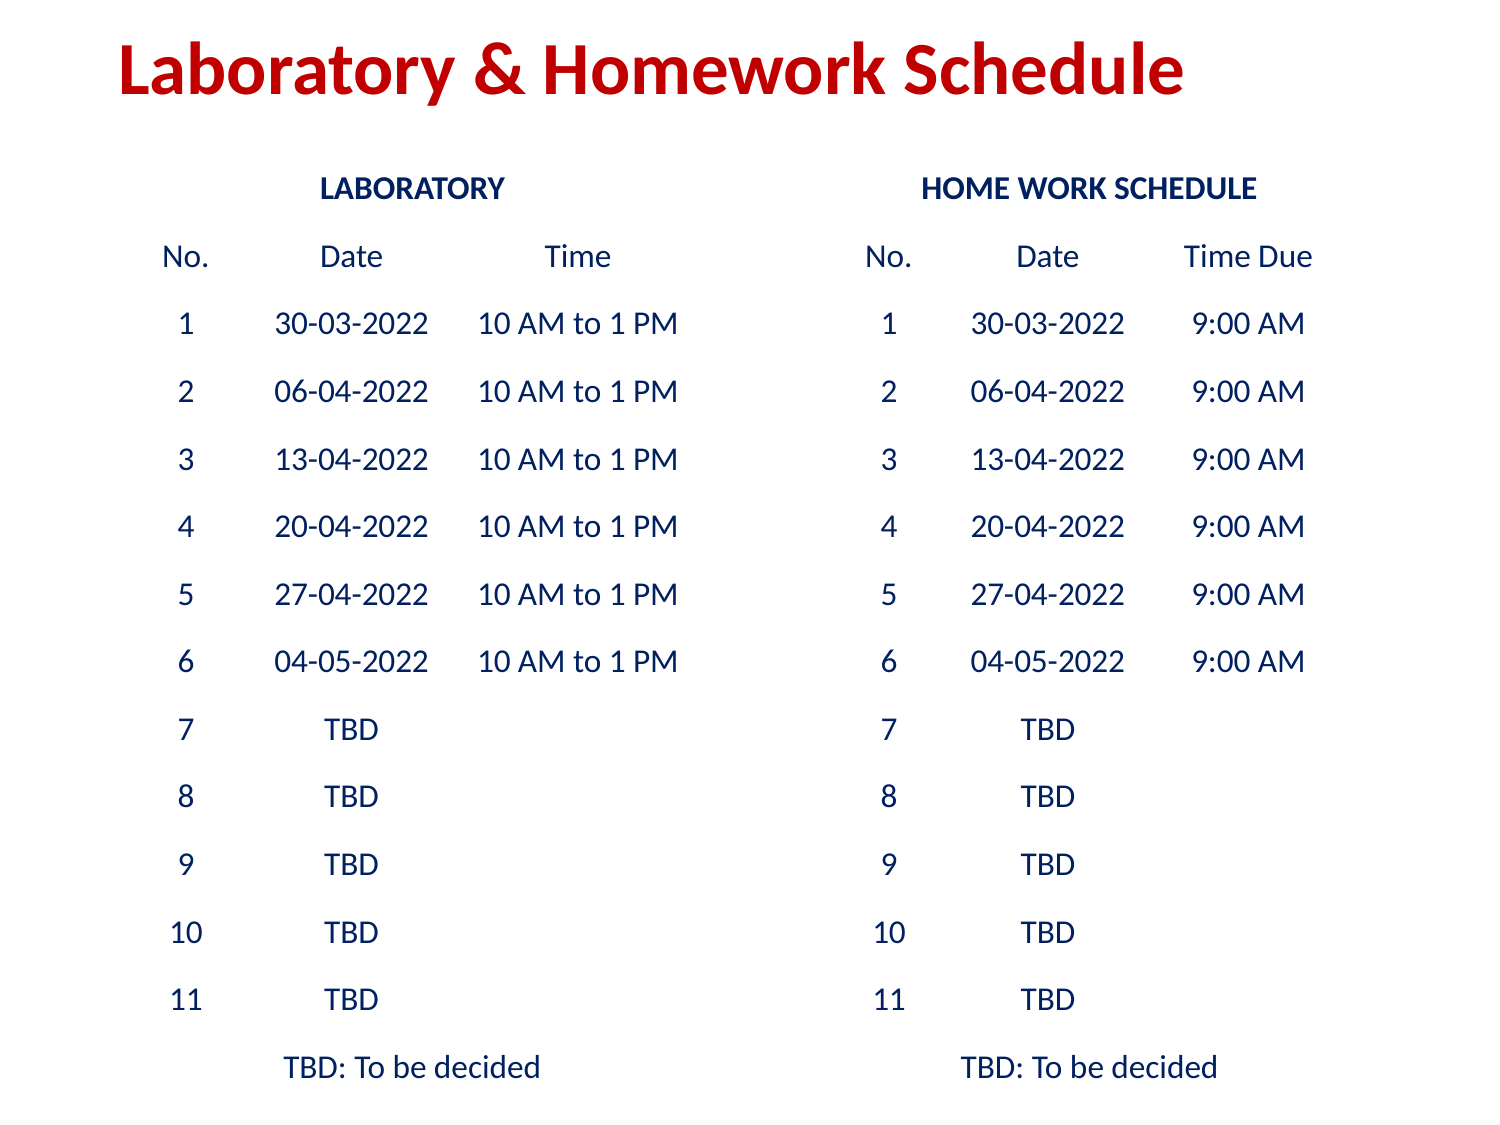

# Laboratory & Homework Schedule
| LABORATORY |  |  |  | HOME WORK SCHEDULE |  |  |
| --- | --- | --- | --- | --- | --- | --- |
| No. | Date | Time |  | No. | Date | Time Due |
| 1 | 30-03-2022 | 10 AM to 1 PM |  | 1 | 30-03-2022 | 9:00 AM |
| 2 | 06-04-2022 | 10 AM to 1 PM |  | 2 | 06-04-2022 | 9:00 AM |
| 3 | 13-04-2022 | 10 AM to 1 PM |  | 3 | 13-04-2022 | 9:00 AM |
| 4 | 20-04-2022 | 10 AM to 1 PM |  | 4 | 20-04-2022 | 9:00 AM |
| 5 | 27-04-2022 | 10 AM to 1 PM |  | 5 | 27-04-2022 | 9:00 AM |
| 6 | 04-05-2022 | 10 AM to 1 PM |  | 6 | 04-05-2022 | 9:00 AM |
| 7 | TBD |  |  | 7 | TBD |  |
| 8 | TBD |  |  | 8 | TBD |  |
| 9 | TBD |  |  | 9 | TBD |  |
| 10 | TBD |  |  | 10 | TBD |  |
| 11 | TBD |  |  | 11 | TBD |  |
| TBD: To be decided |  |  |  | TBD: To be decided |  |  |